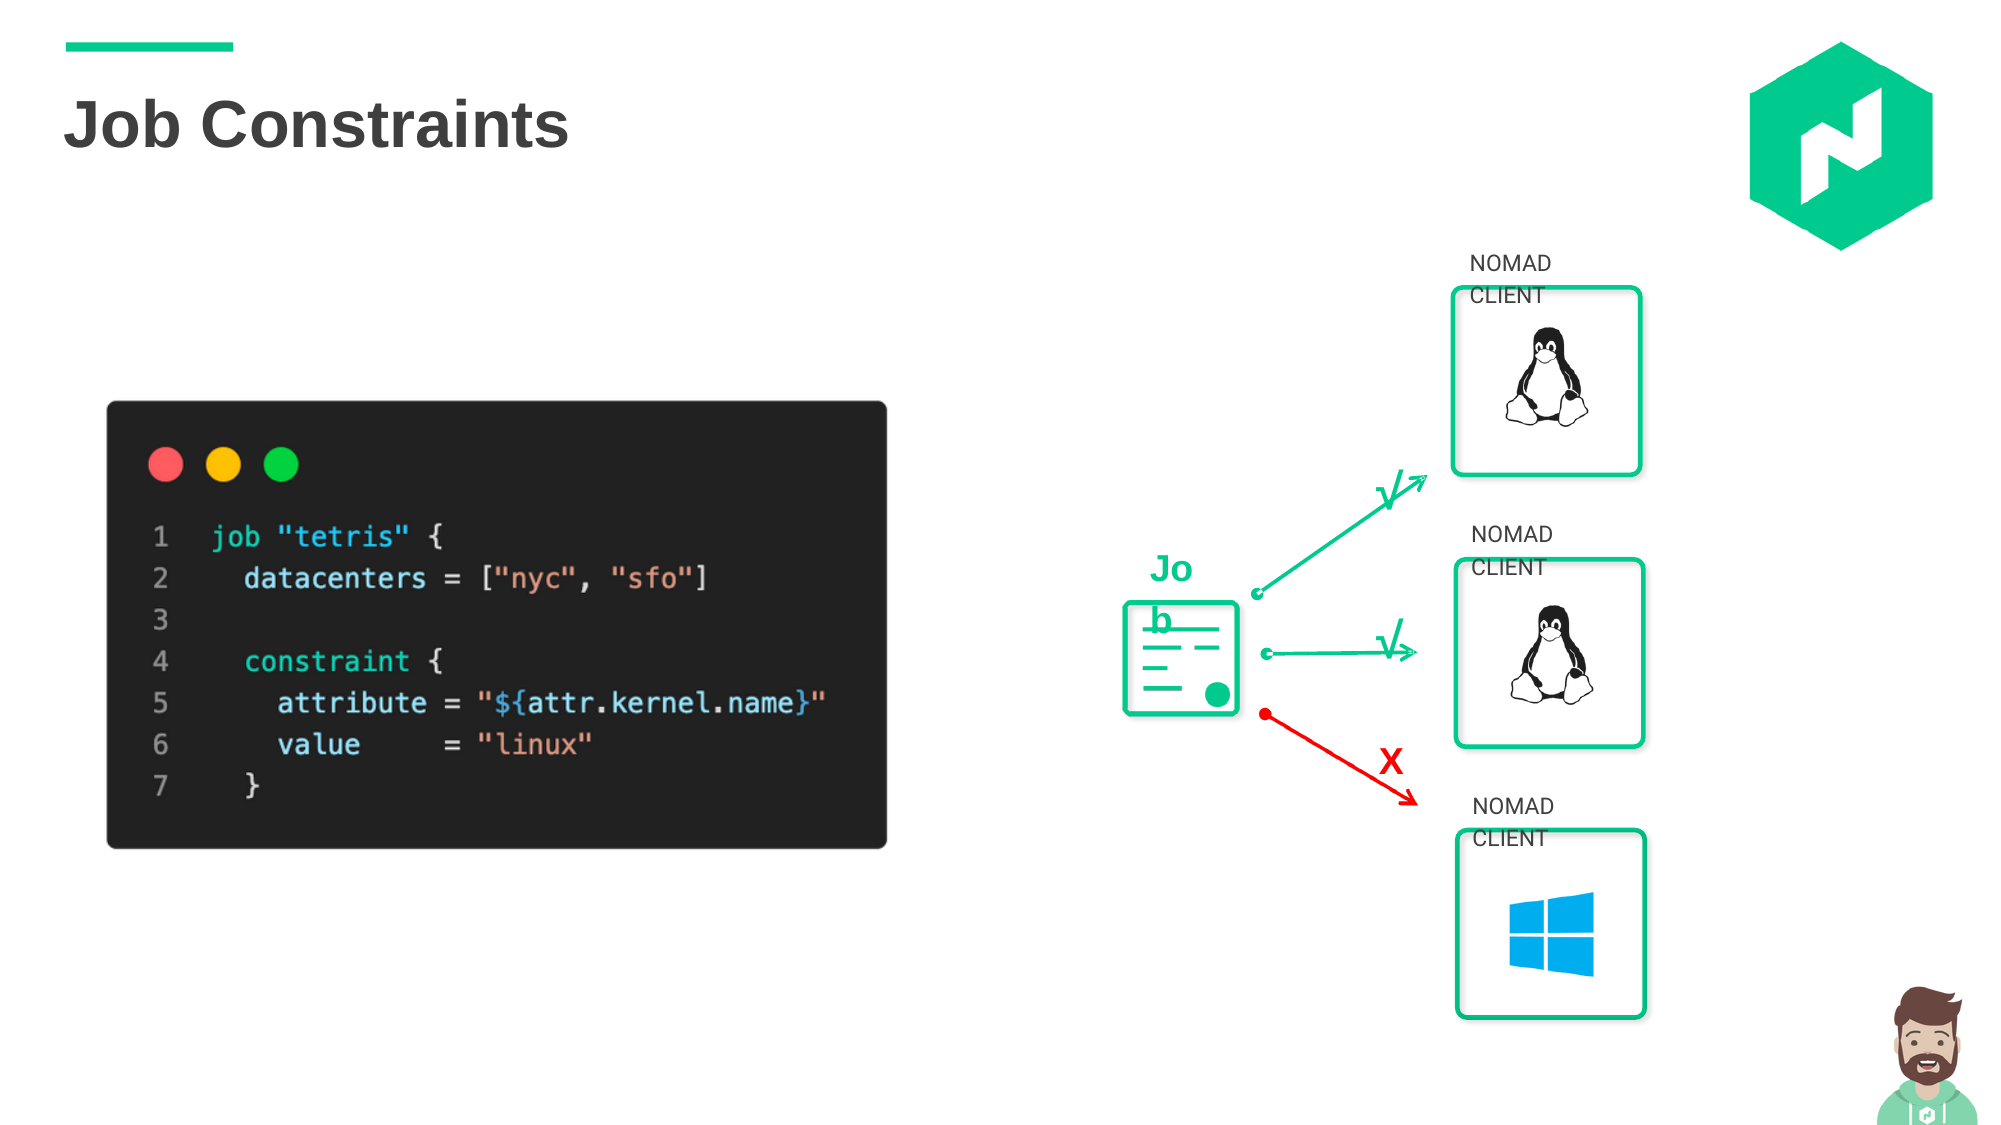

Job Constraints
NOMAD CLIENT

√

NOMAD CLIENT
Job
√

X
NOMAD CLIENT